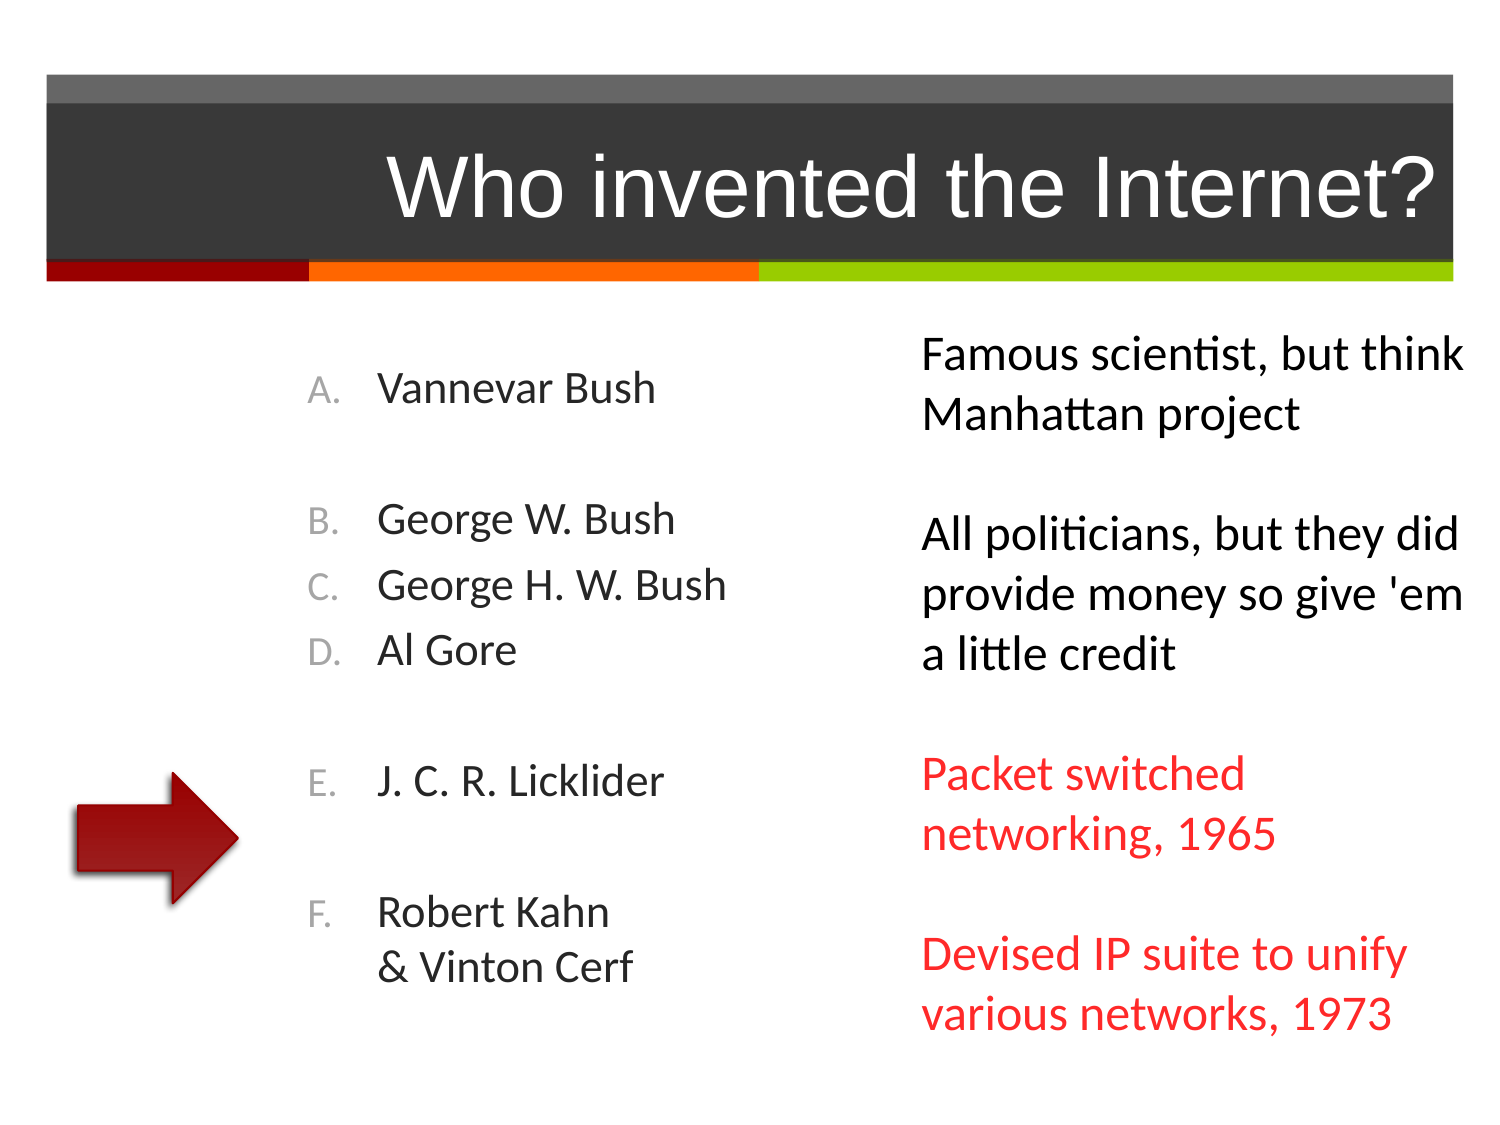

# Who invented the Internet?
Famous scientist, but think Manhattan project

All politicians, but they did provide money so give 'em a little credit

Packet switched networking, 1965

Devised IP suite to unify various networks, 1973
Vannevar Bush

George W. Bush
George H. W. Bush
Al Gore

J. C. R. Licklider

Robert Kahn
& Vinton Cerf